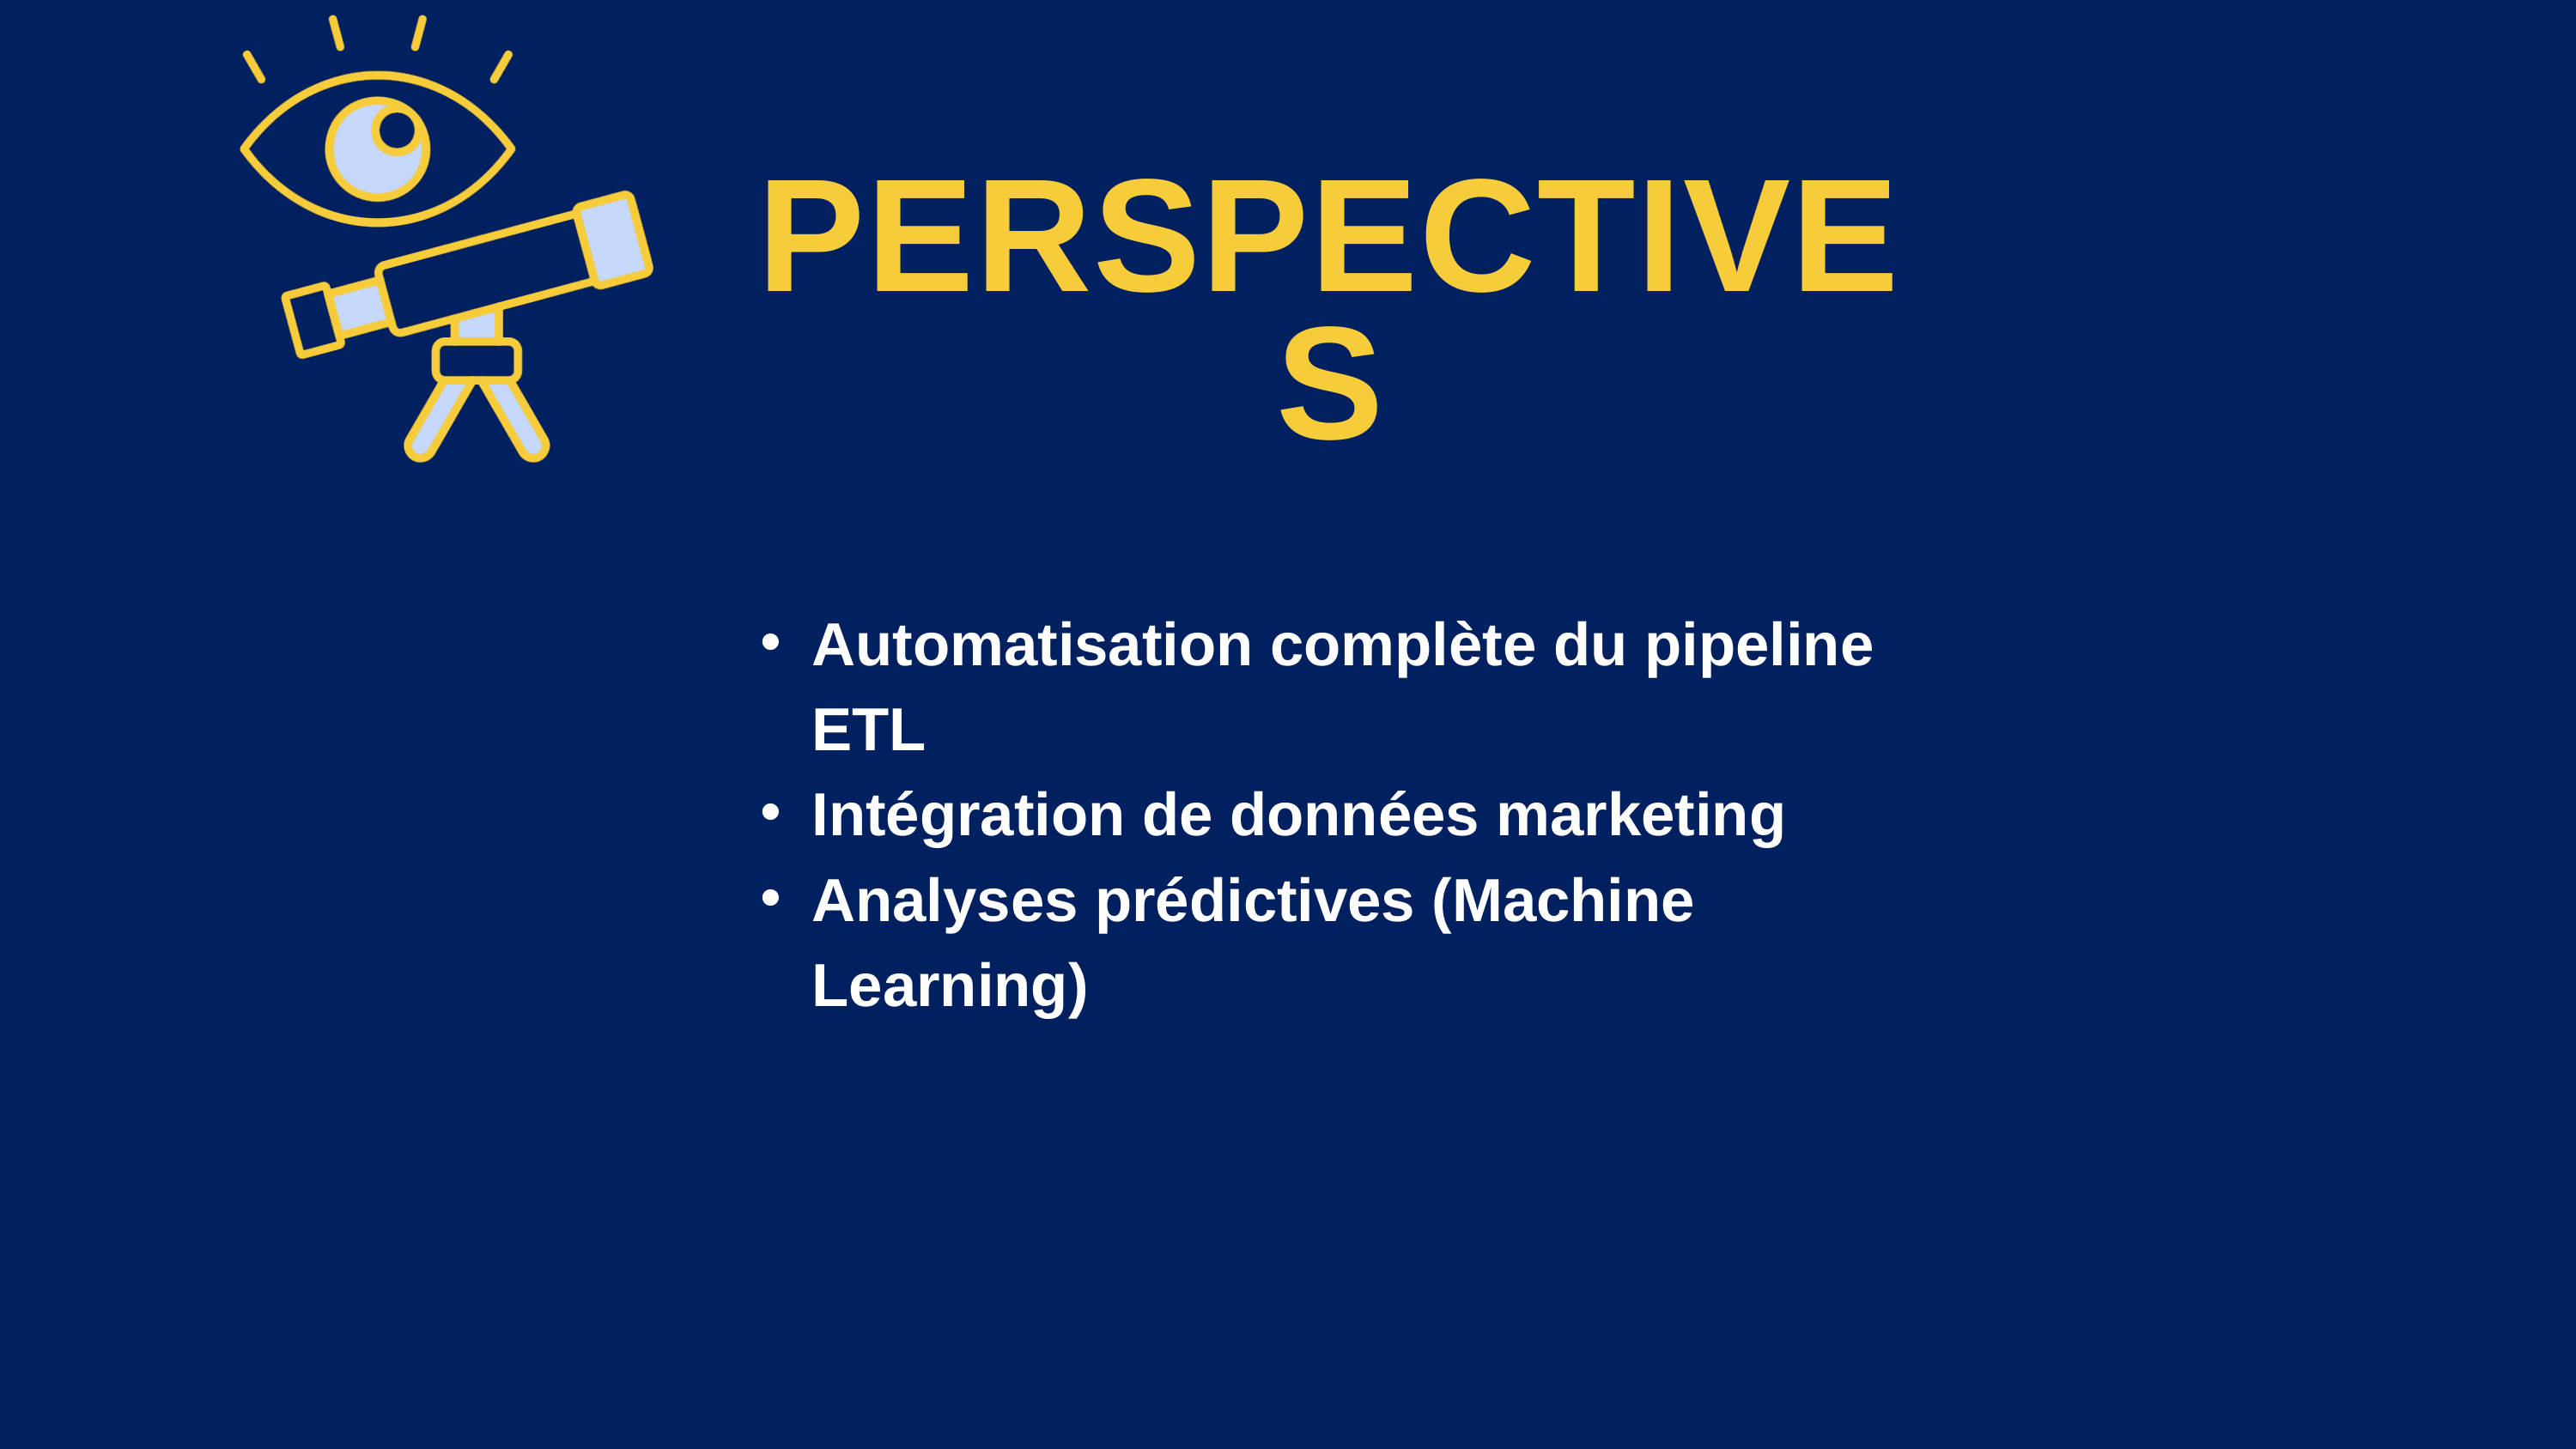

PERSPECTIVES
Automatisation complète du pipeline ETL
Intégration de données marketing
Analyses prédictives (Machine Learning)